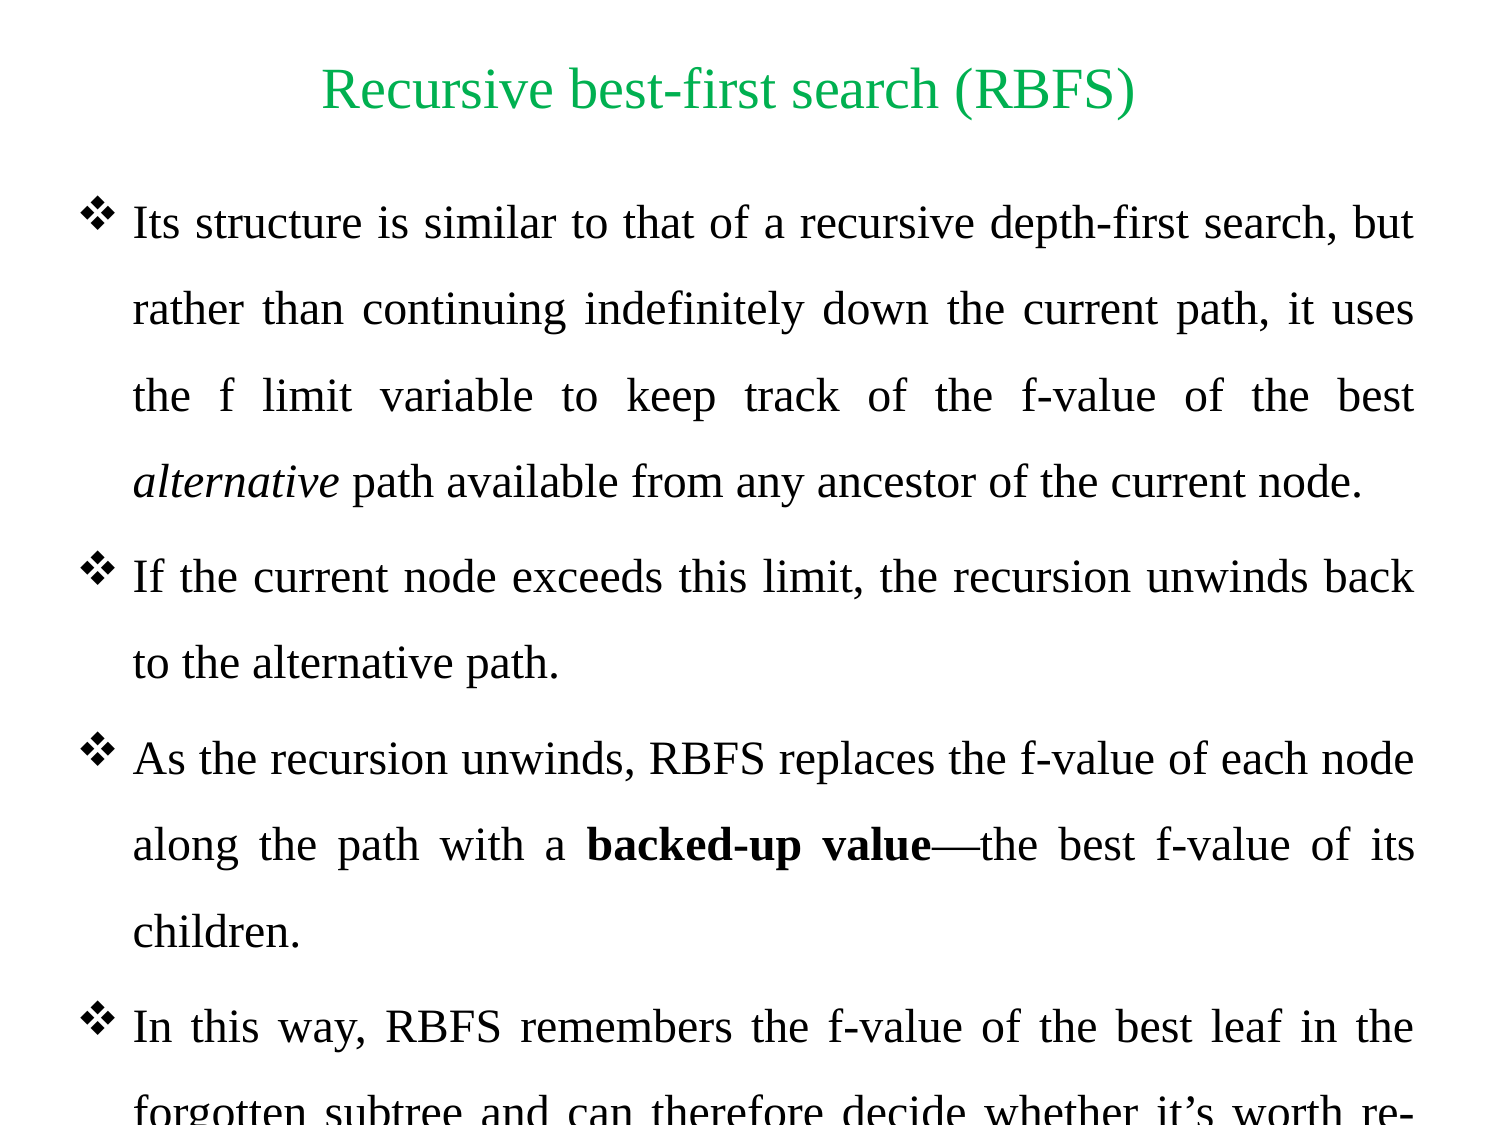

# Recursive best-first search (RBFS)
Its structure is similar to that of a recursive depth-first search, but rather than continuing indefinitely down the current path, it uses the f limit variable to keep track of the f-value of the best alternative path available from any ancestor of the current node.
If the current node exceeds this limit, the recursion unwinds back to the alternative path.
As the recursion unwinds, RBFS replaces the f-value of each node along the path with a backed-up value—the best f-value of its children.
In this way, RBFS remembers the f-value of the best leaf in the forgotten subtree and can therefore decide whether it’s worth re-expanding the subtree at some later time.